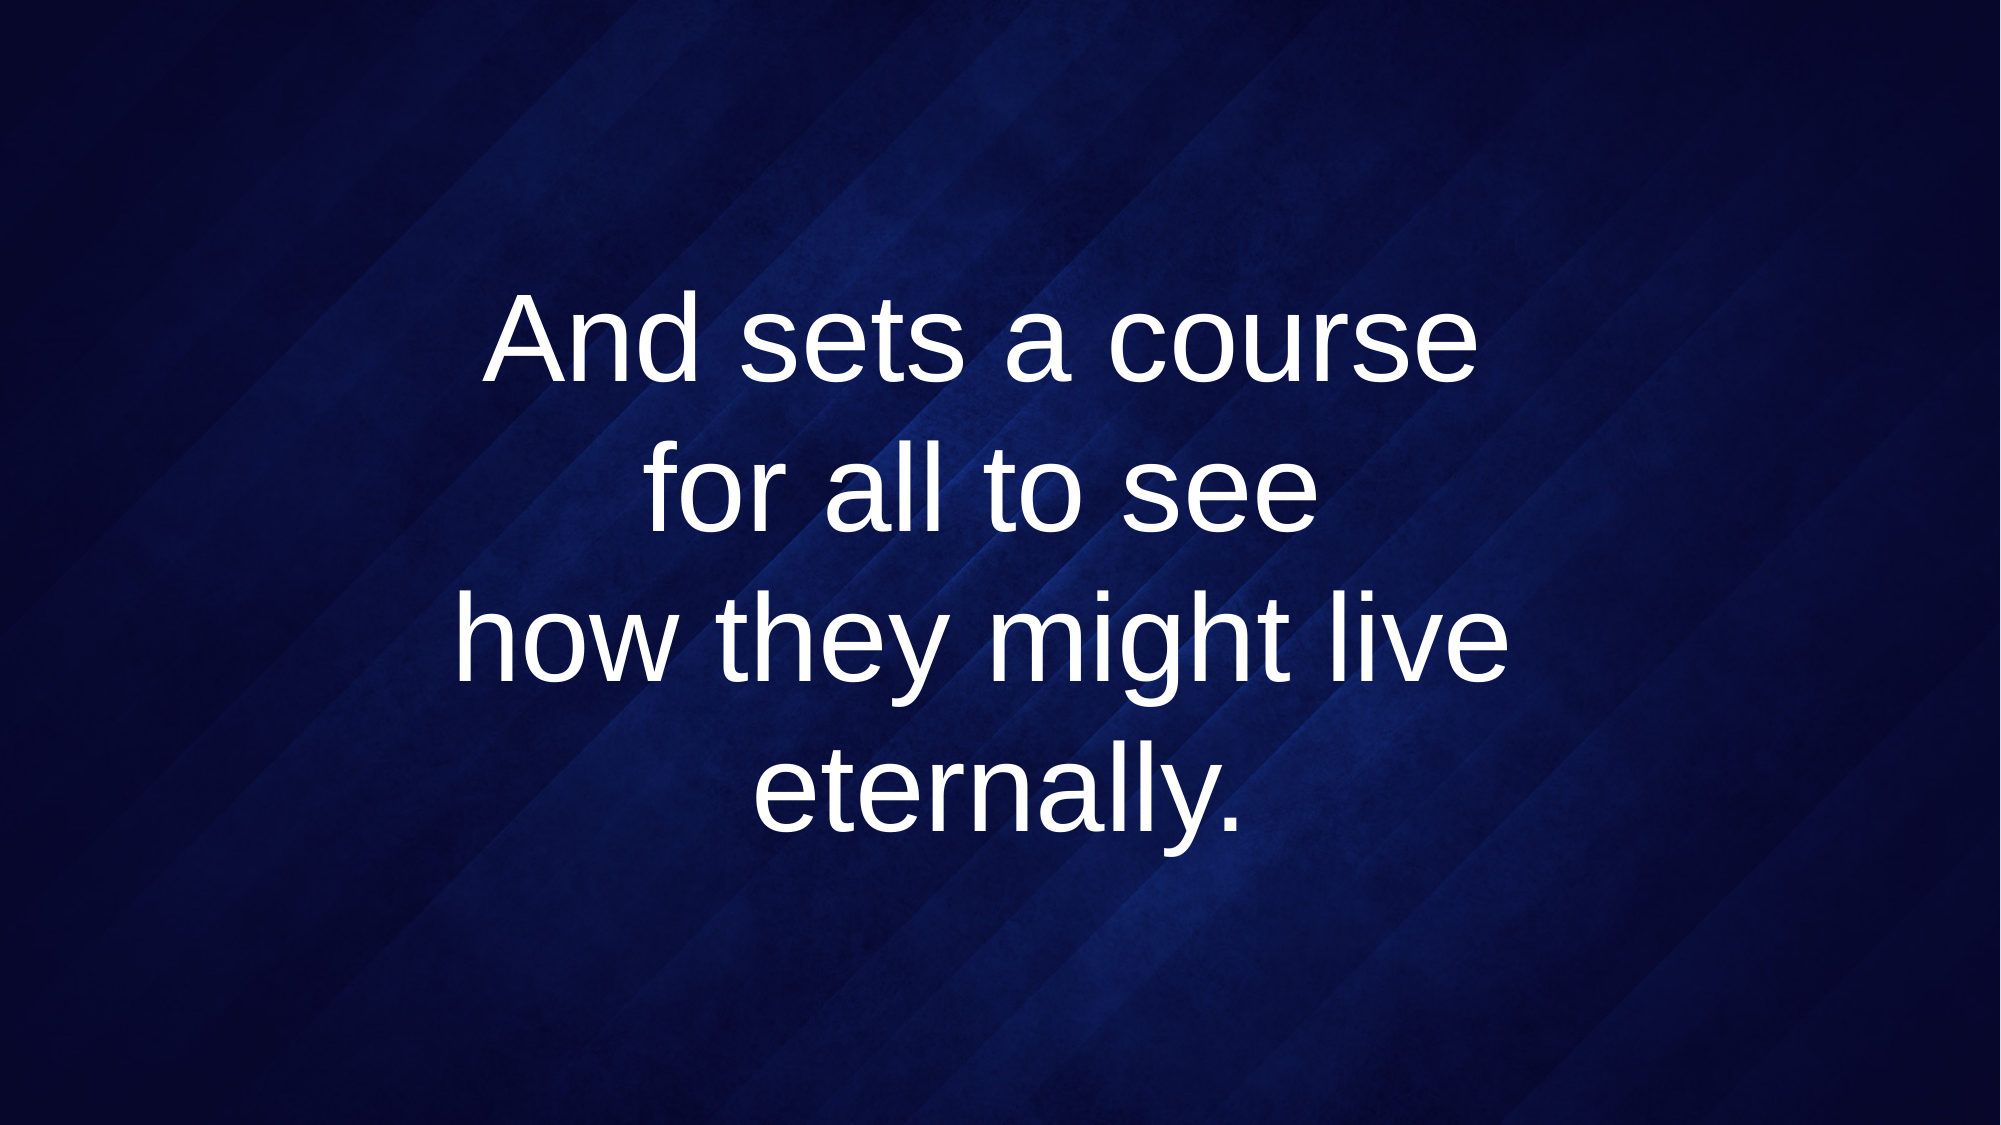

# And sets a course for all to see how they might live eternally.